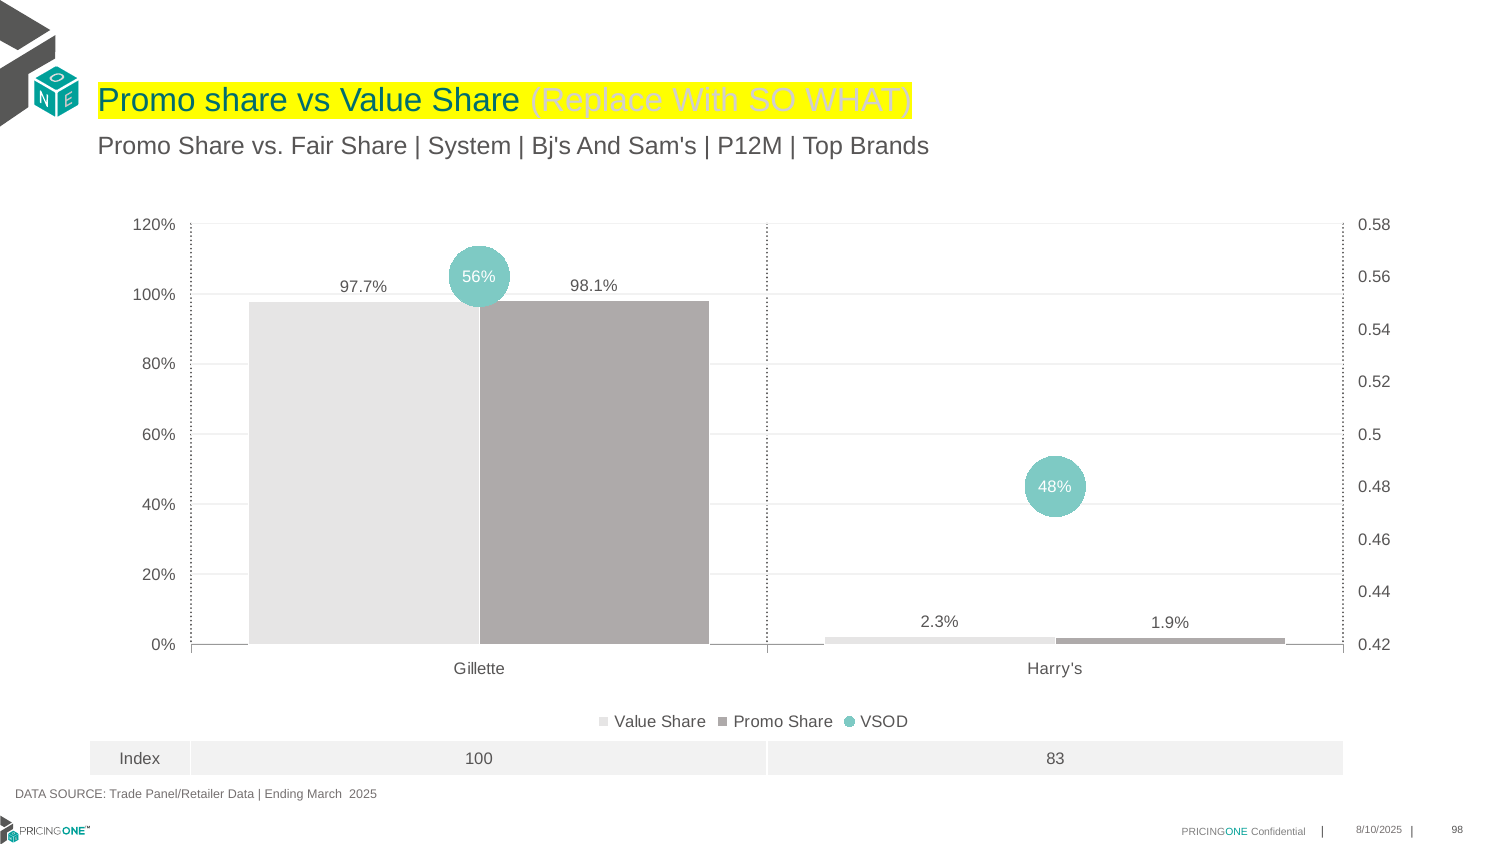

# Promo share vs Value Share (Replace With SO WHAT)
Promo Share vs. Fair Share | System | Bj's And Sam's | P12M | Top Brands

### Chart

| Category | Value Share | Promo Share | VSOD |
|---|---|---|---|
| Gillette | 0.9770009902686596 | 0.9811205430224176 | 0.56 |
| Harry's | 0.02263378168486539 | 0.01886616177885278 | 0.48 |
| Index | 100 | 83 |
| --- | --- | --- |
DATA SOURCE: Trade Panel/Retailer Data | Ending March  2025

8/10/2025
98